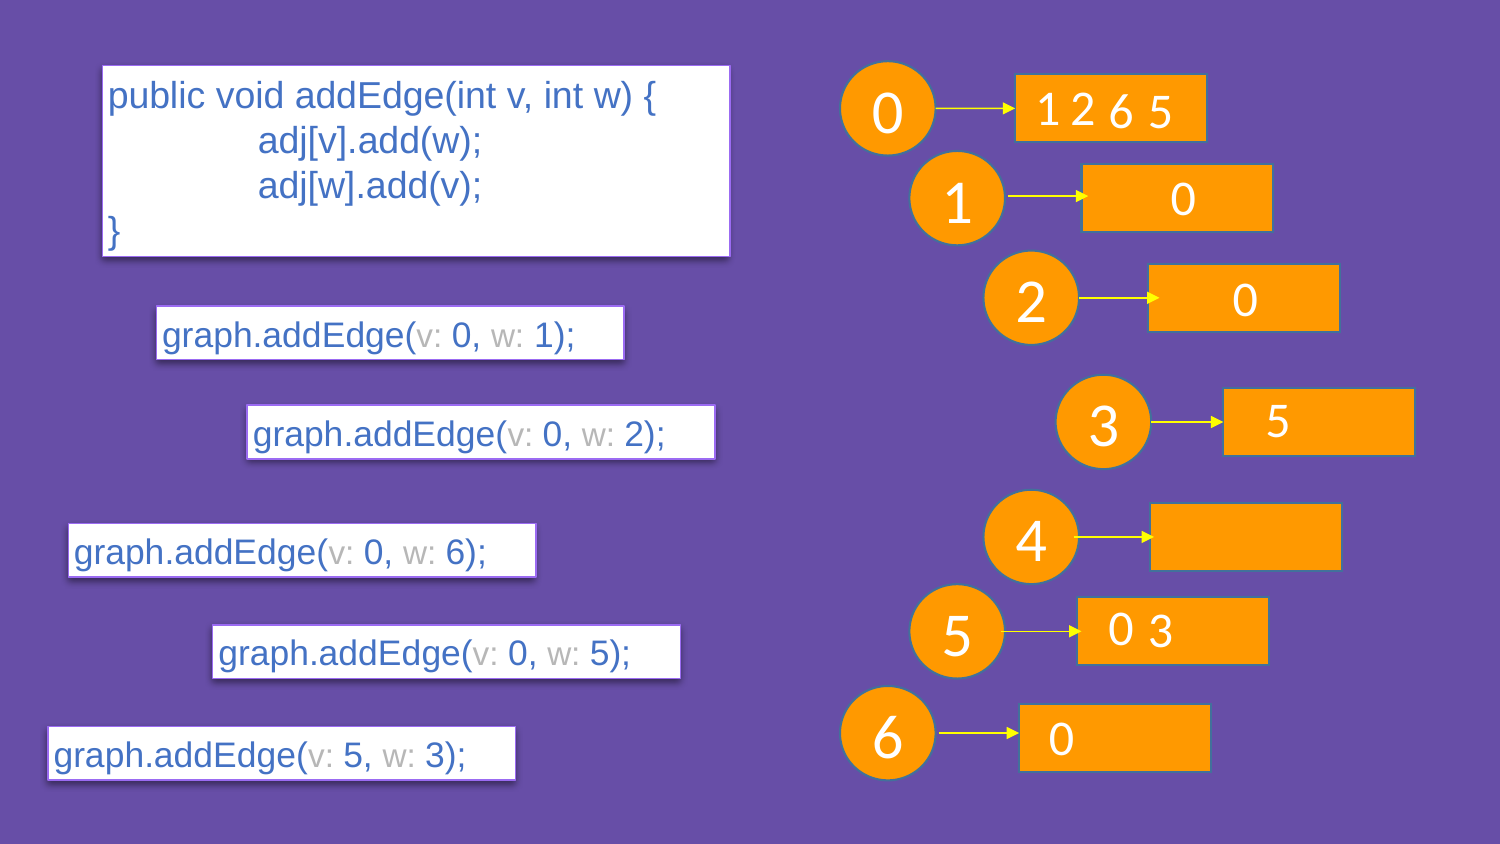

0
public void addEdge(int v, int w) {        	adj[v].add(w);
	adj[w].add(v);
}
2
1
6
5

1
0

2
0

graph.addEdge(v: 0, w: 1);
3
5

graph.addEdge(v: 0, w: 2);
4

graph.addEdge(v: 0, w: 6);
5
0
3

graph.addEdge(v: 0, w: 5);
6
0

graph.addEdge(v: 5, w: 3);